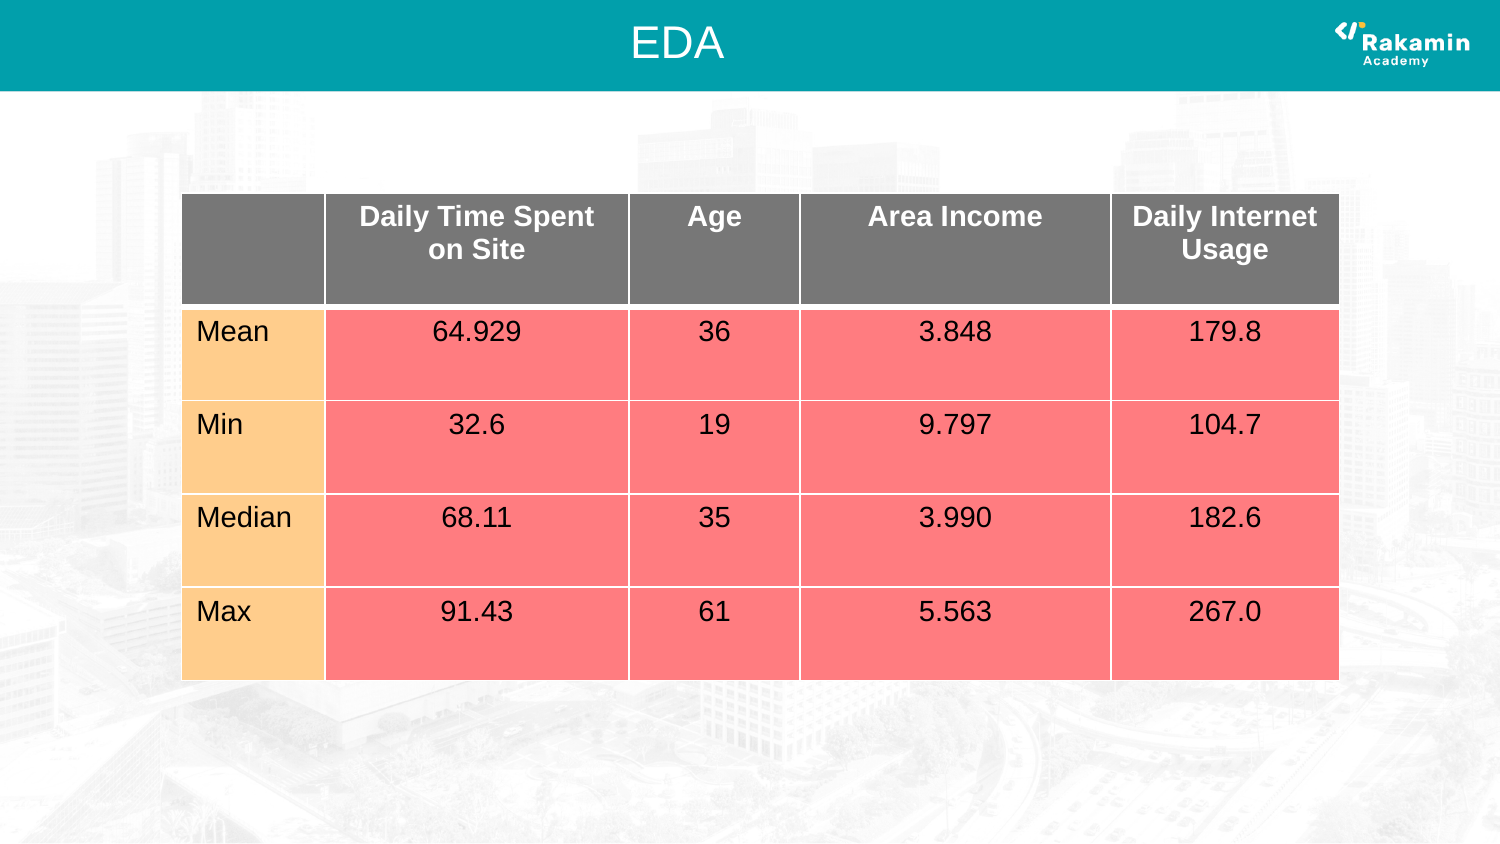

# EDA
|  | Daily Time Spent on Site | Age | Area Income | Daily Internet Usage |
| --- | --- | --- | --- | --- |
| Mean | 64.929 | 36 | 3.848 | 179.8 |
| Min | 32.6 | 19 | 9.797 | 104.7 |
| Median | 68.11 | 35 | 3.990 | 182.6 |
| Max | 91.43 | 61 | 5.563 | 267.0 |